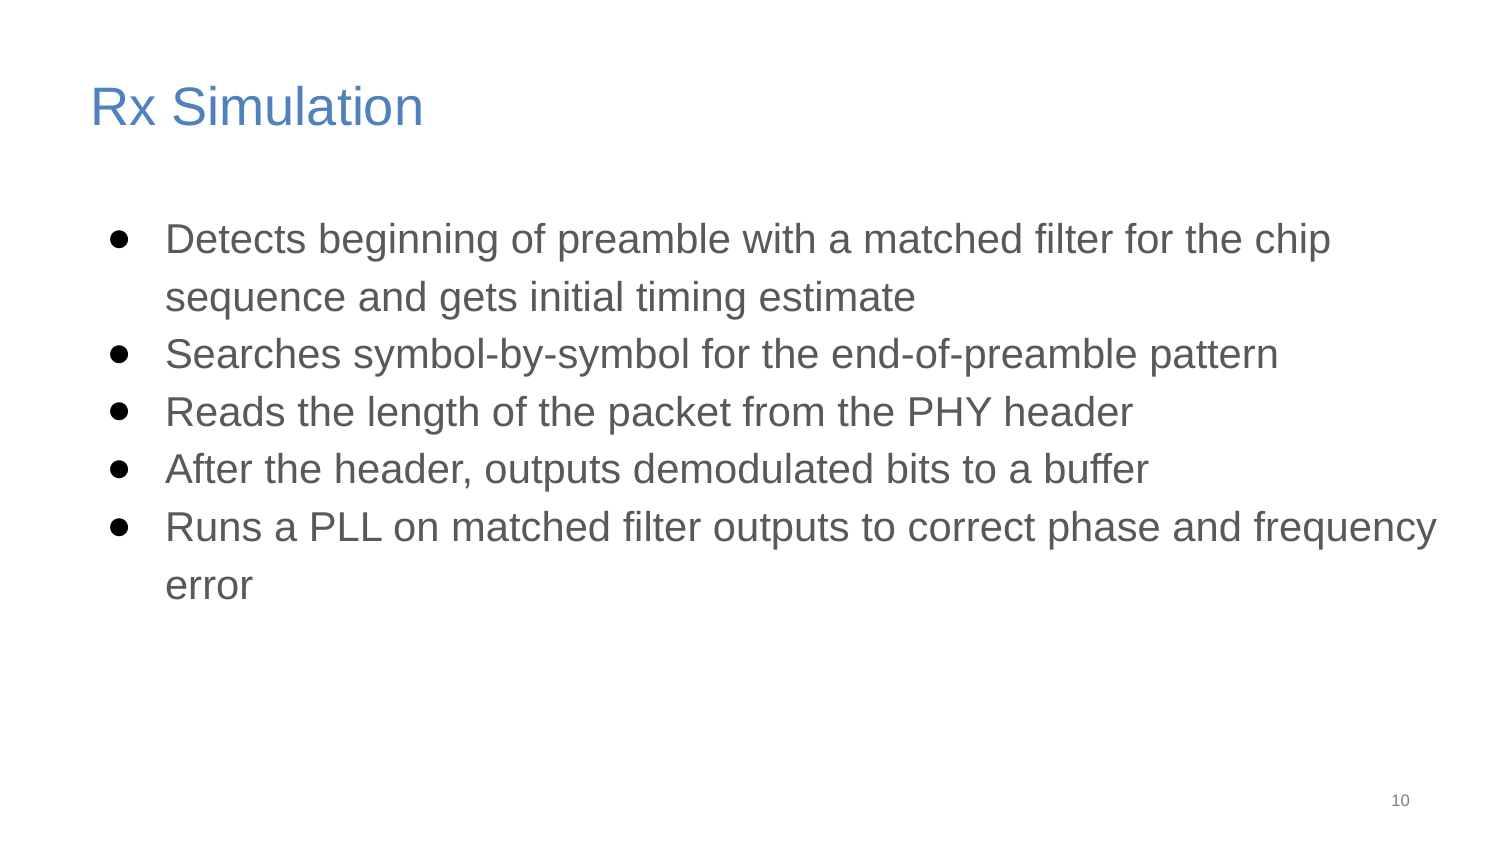

# Rx Simulation
Detects beginning of preamble with a matched filter for the chip sequence and gets initial timing estimate
Searches symbol-by-symbol for the end-of-preamble pattern
Reads the length of the packet from the PHY header
After the header, outputs demodulated bits to a buffer
Runs a PLL on matched filter outputs to correct phase and frequency error
10